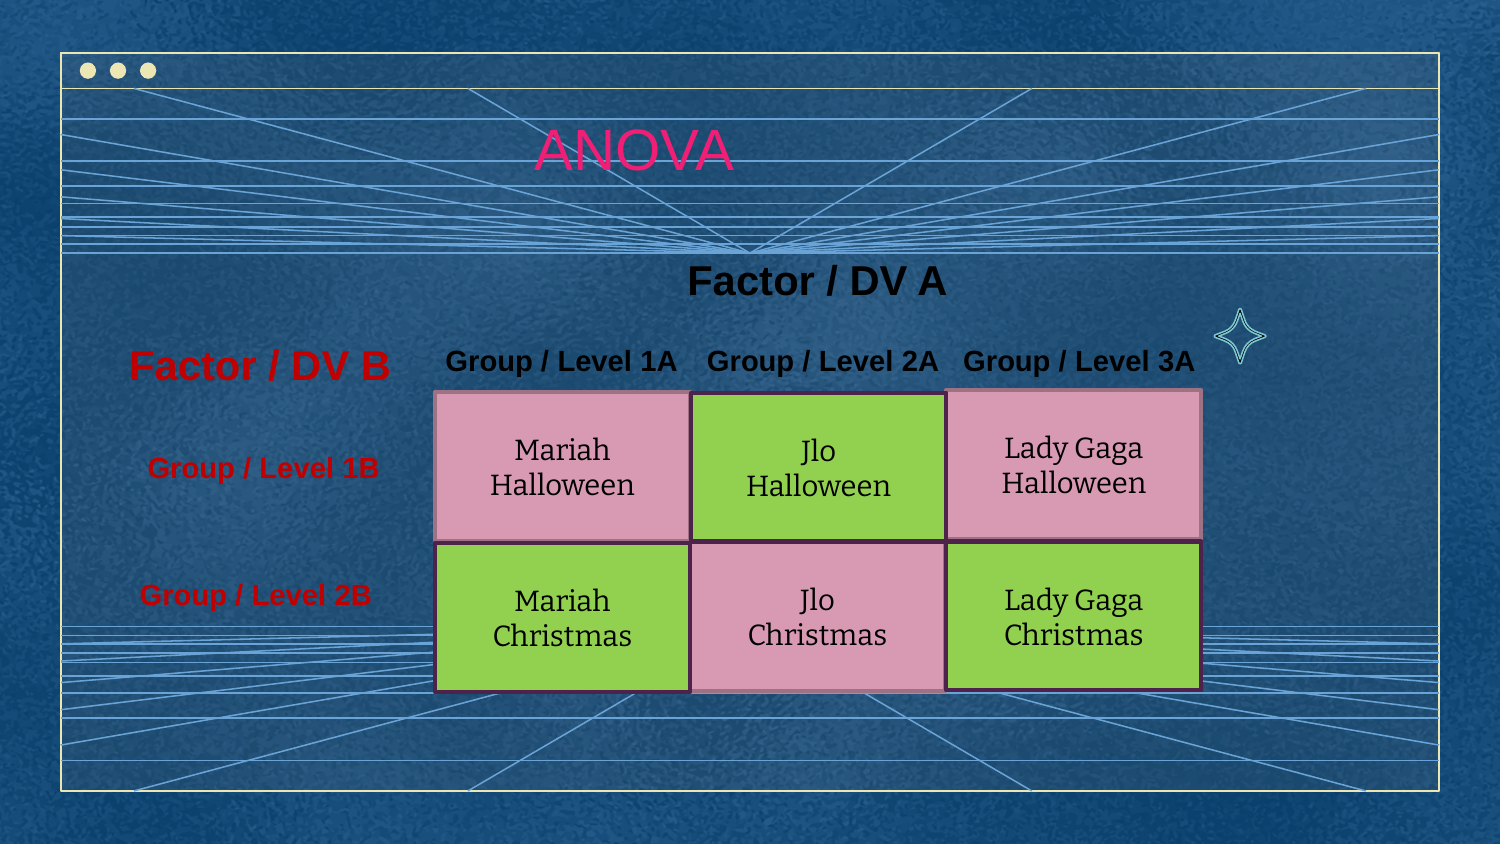

ANOVA

Factor / DV A

Factor / DV B
Group / Level 3A
Group / Level 2A
Group / Level 1A
Lady Gaga
Halloween
Mariah
Halloween
Jlo
Halloween
Lady Gaga
Christmas
Jlo
Christmas
Mariah
Christmas
Group / Level 1B
Group / Level 2B